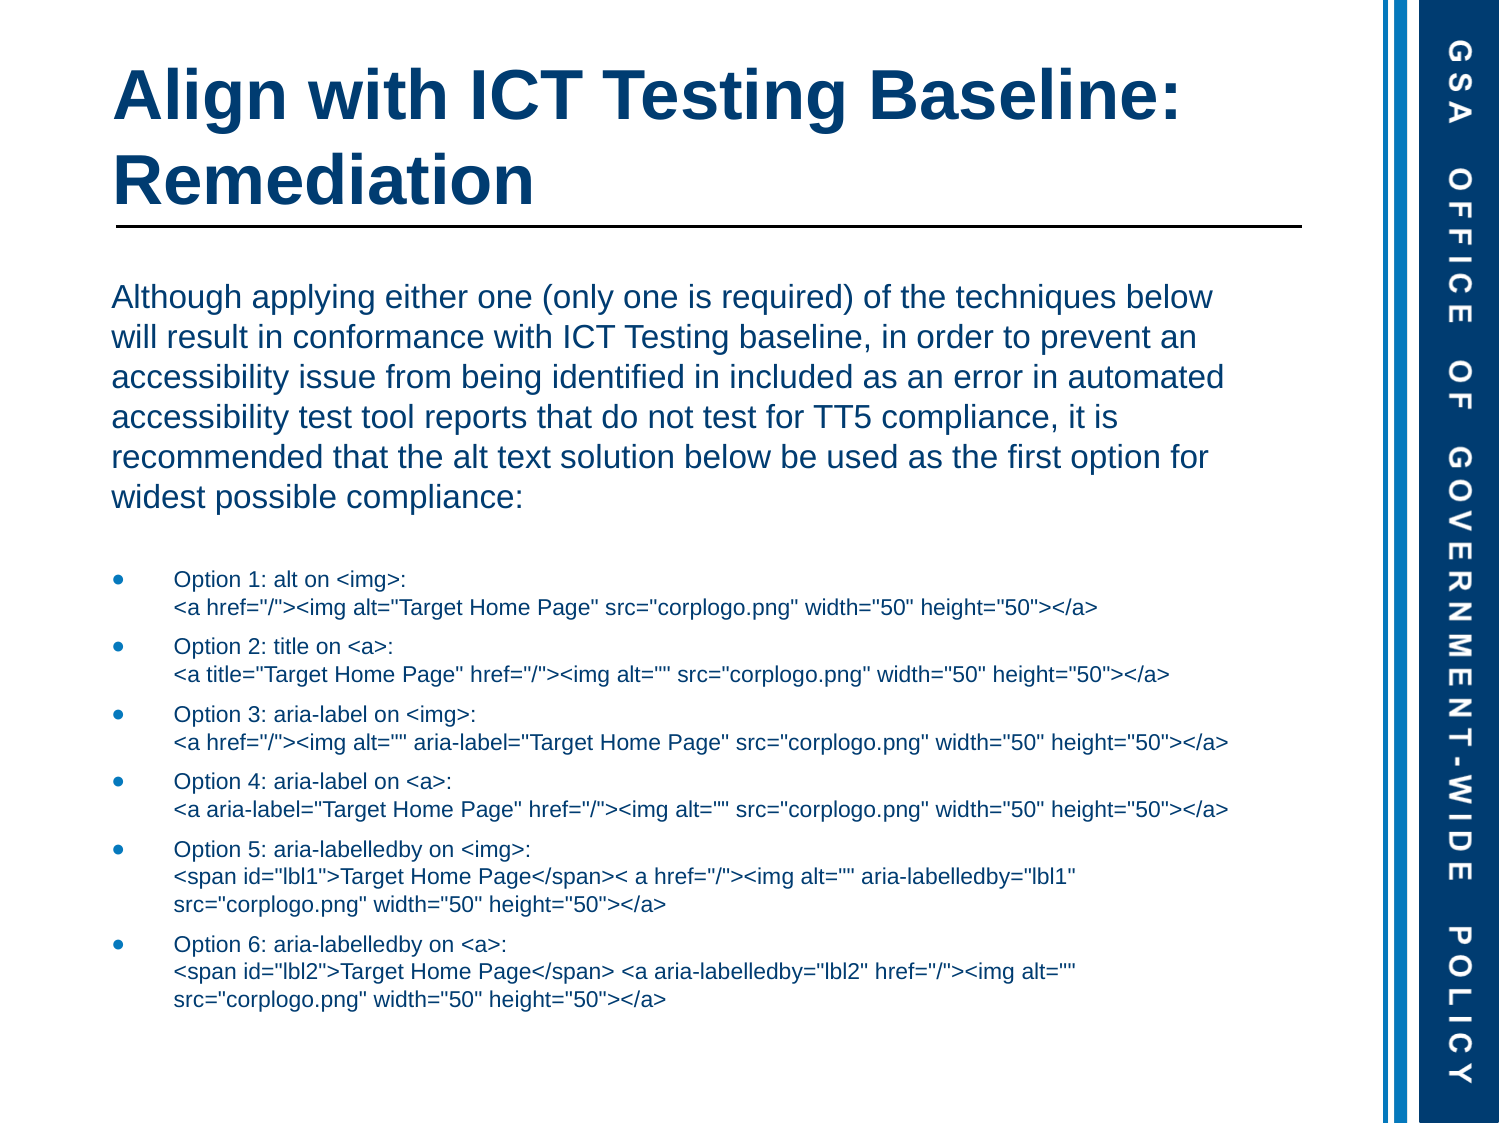

# Align with ICT Testing Baseline: Remediation
Although applying either one (only one is required) of the techniques below will result in conformance with ICT Testing baseline, in order to prevent an accessibility issue from being identified in included as an error in automated accessibility test tool reports that do not test for TT5 compliance, it is recommended that the alt text solution below be used as the first option for widest possible compliance:

Option 1: alt on <img>:
<a href="/"><img alt="Target Home Page" src="corplogo.png" width="50" height="50"></a>
Option 2: title on <a>:
<a title="Target Home Page" href="/"><img alt="" src="corplogo.png" width="50" height="50"></a>
Option 3: aria-label on <img>:
<a href="/"><img alt="" aria-label="Target Home Page" src="corplogo.png" width="50" height="50"></a>
Option 4: aria-label on <a>:
<a aria-label="Target Home Page" href="/"><img alt="" src="corplogo.png" width="50" height="50"></a>
Option 5: aria-labelledby on <img>:
<span id="lbl1">Target Home Page</span>< a href="/"><img alt="" aria-labelledby="lbl1" src="corplogo.png" width="50" height="50"></a>
Option 6: aria-labelledby on <a>:
<span id="lbl2">Target Home Page</span> <a aria-labelledby="lbl2" href="/"><img alt="" src="corplogo.png" width="50" height="50"></a>